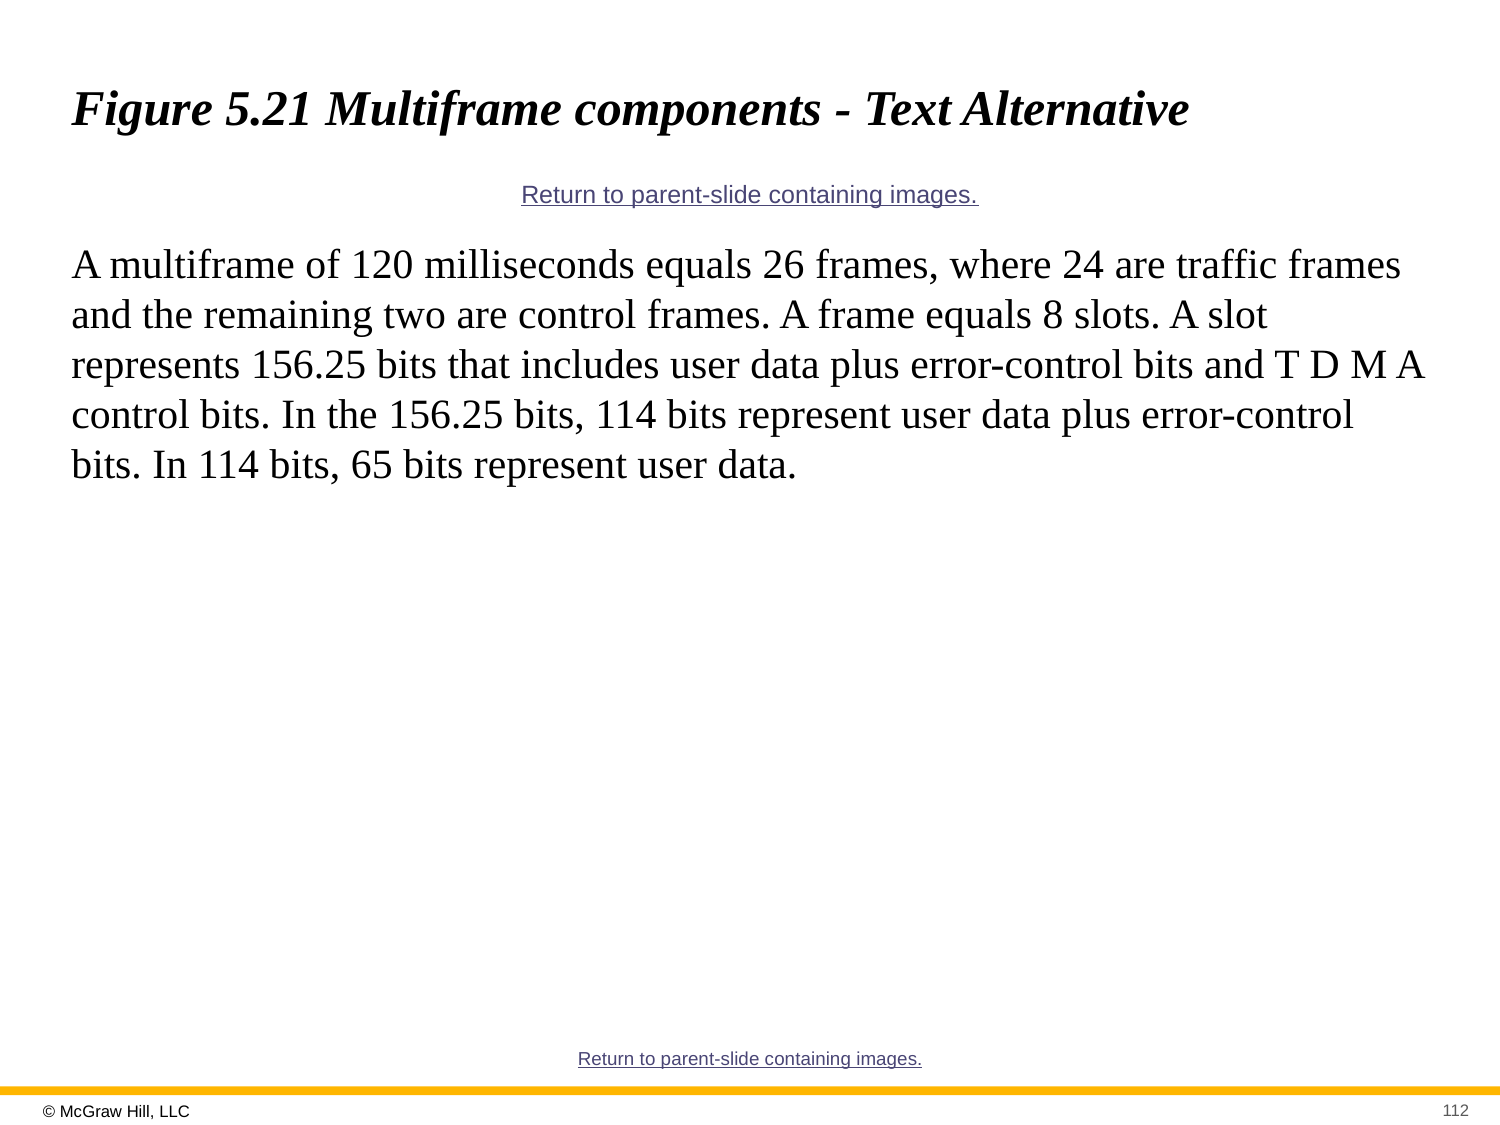

# Figure 5.21 Multiframe components - Text Alternative
Return to parent-slide containing images.
A multiframe of 120 milliseconds equals 26 frames, where 24 are traffic frames and the remaining two are control frames. A frame equals 8 slots. A slot represents 156.25 bits that includes user data plus error-control bits and T D M A control bits. In the 156.25 bits, 114 bits represent user data plus error-control bits. In 114 bits, 65 bits represent user data.
Return to parent-slide containing images.
112